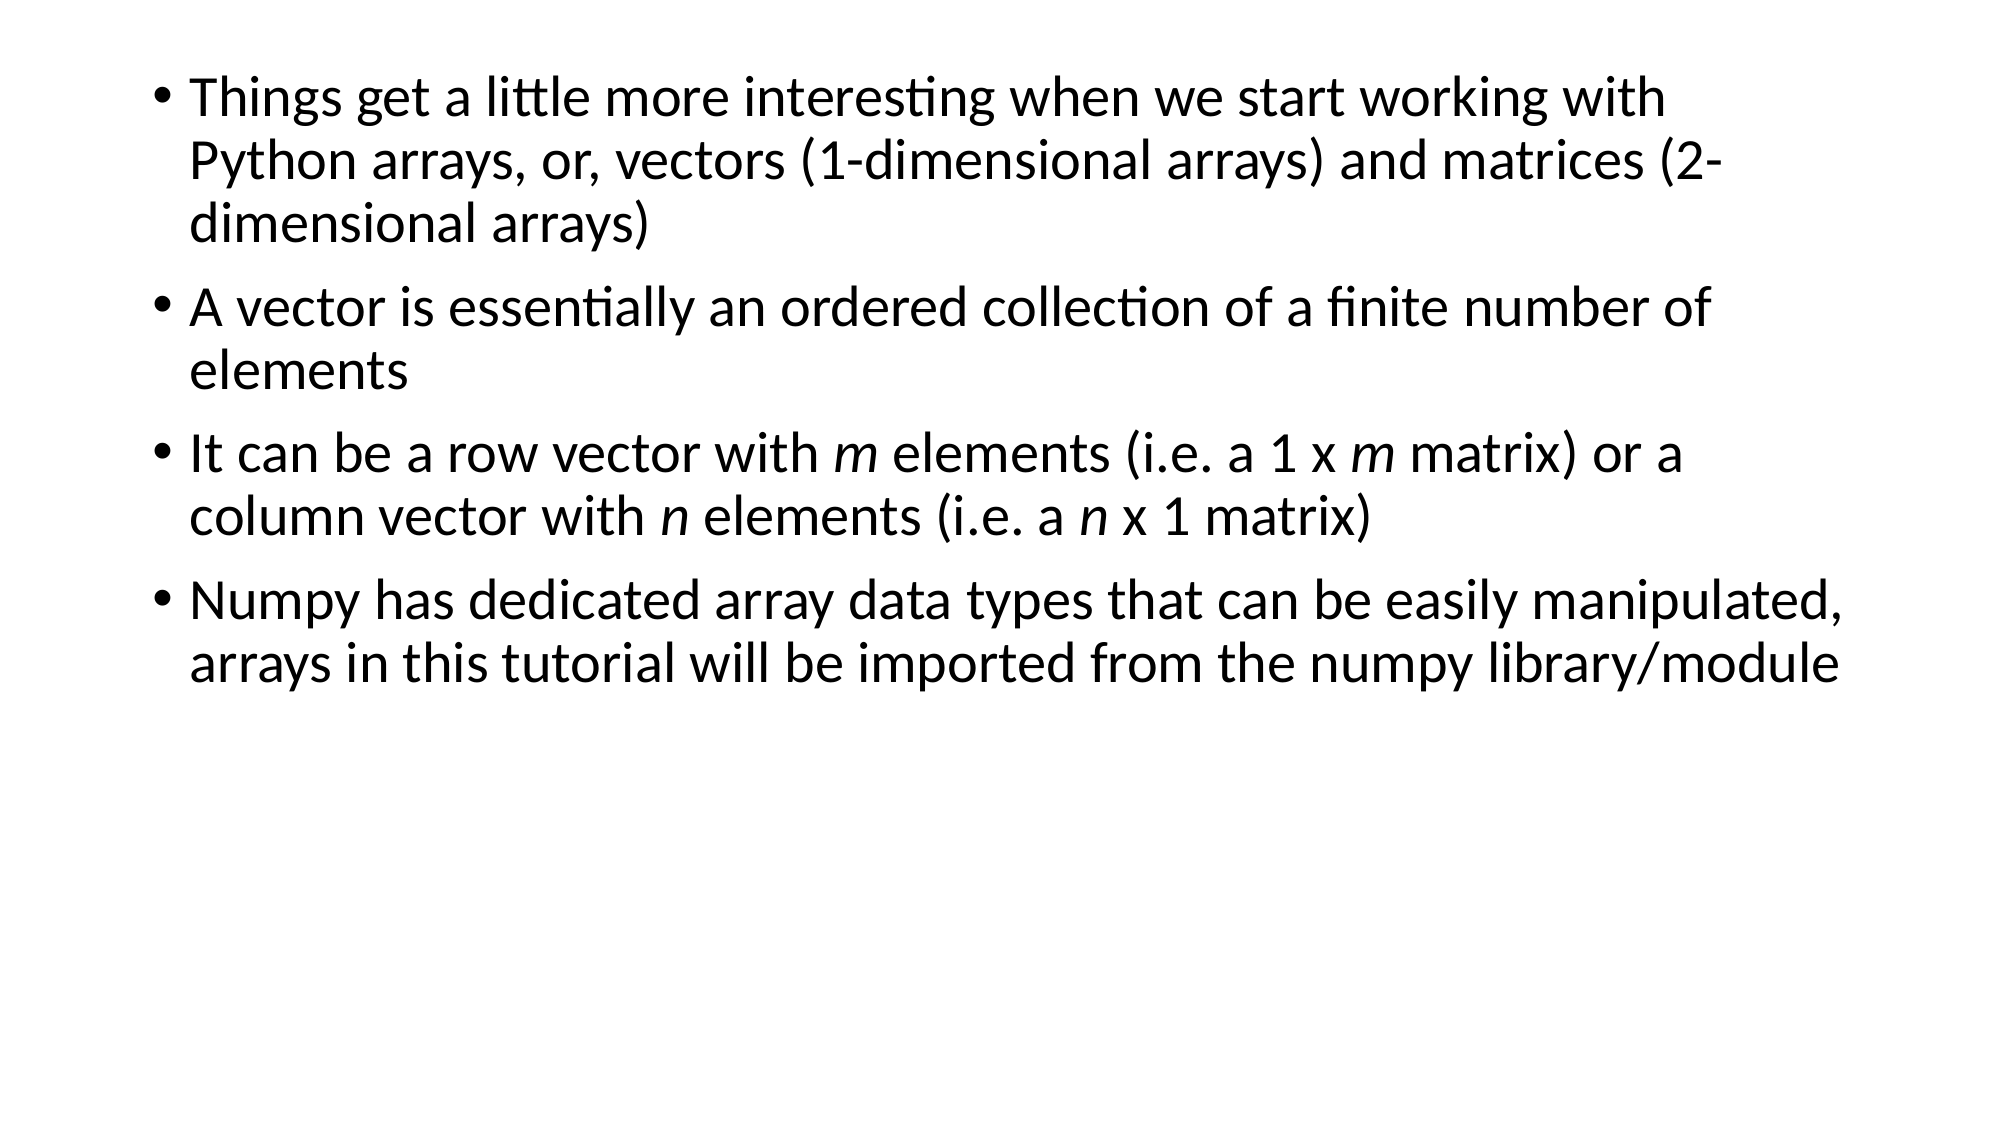

Things get a little more interesting when we start working with Python arrays, or, vectors (1-dimensional arrays) and matrices (2-dimensional arrays)
A vector is essentially an ordered collection of a finite number of elements
It can be a row vector with m elements (i.e. a 1 x m matrix) or a column vector with n elements (i.e. a n x 1 matrix)
Numpy has dedicated array data types that can be easily manipulated, arrays in this tutorial will be imported from the numpy library/module